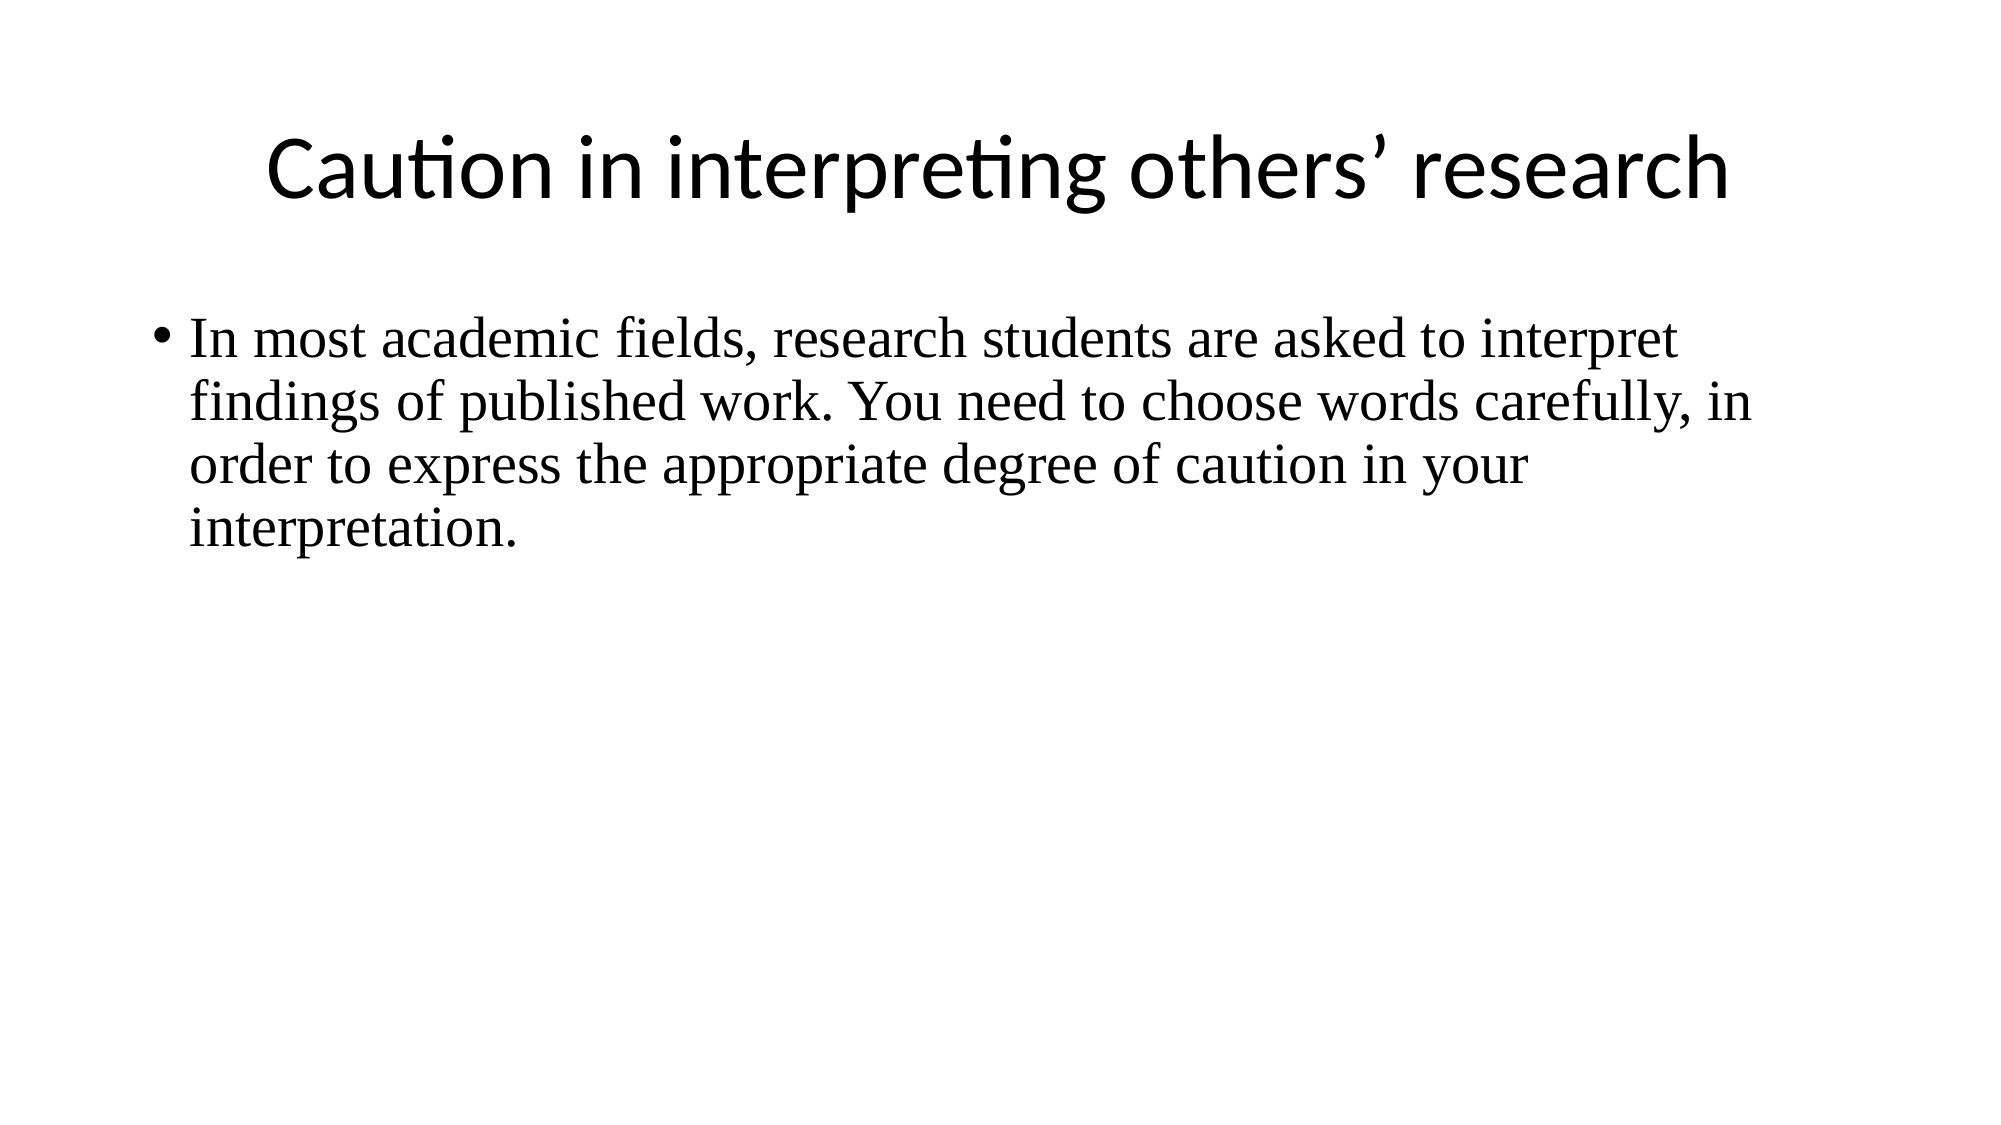

# Caution in interpreting others’ research
In most academic fields, research students are asked to interpret findings of published work. You need to choose words carefully, in order to express the appropriate degree of caution in your interpretation.